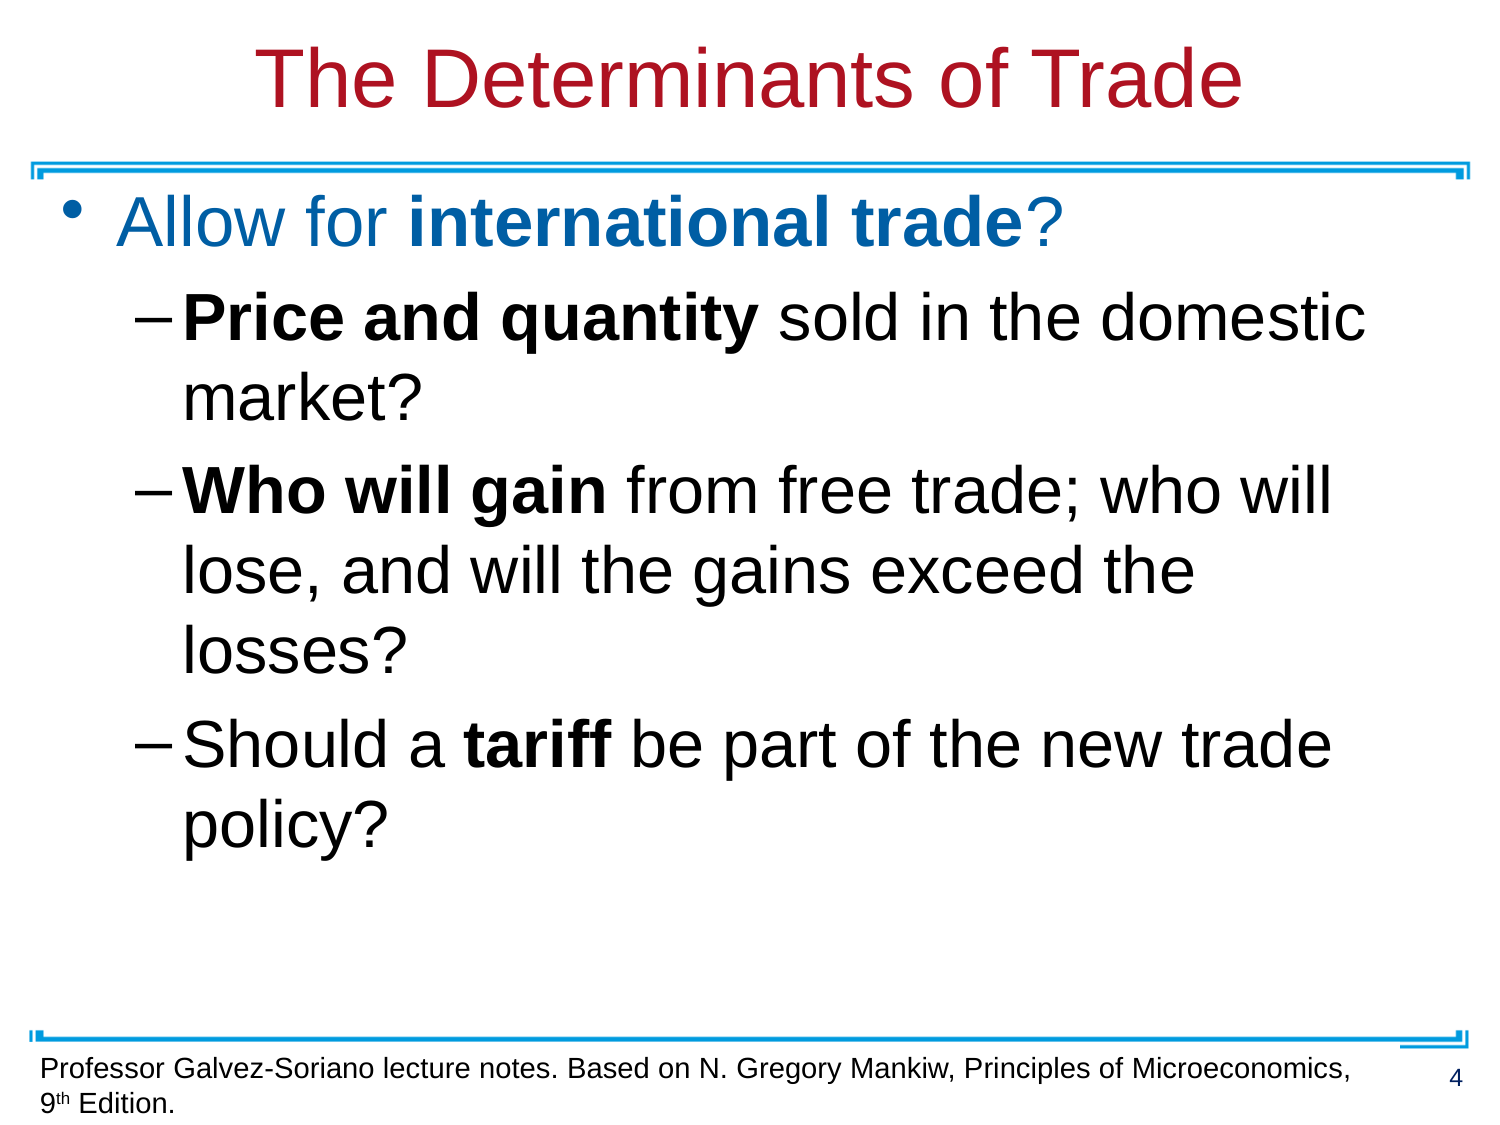

# The Determinants of Trade
Allow for international trade?
Price and quantity sold in the domestic market?
Who will gain from free trade; who will lose, and will the gains exceed the losses?
Should a tariff be part of the new trade policy?
Professor Galvez-Soriano lecture notes. Based on N. Gregory Mankiw, Principles of Microeconomics, 9th Edition.
4